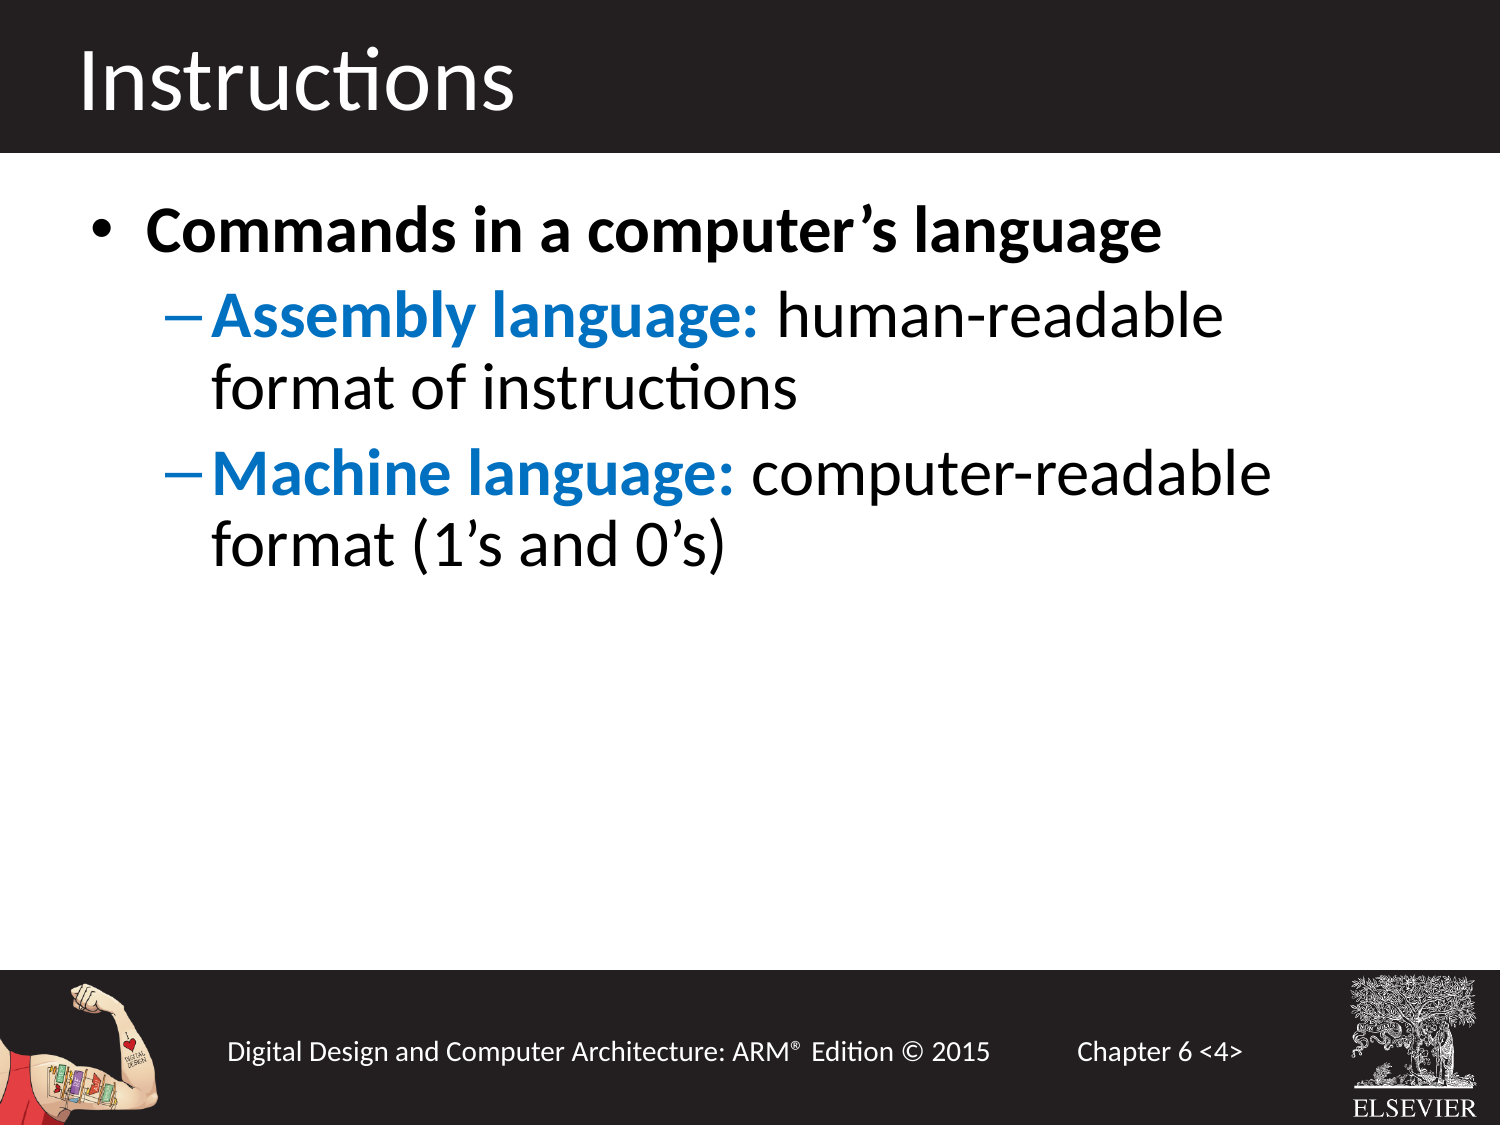

Instructions
Commands in a computer’s language
Assembly language: human-readable format of instructions
Machine language: computer-readable format (1’s and 0’s)